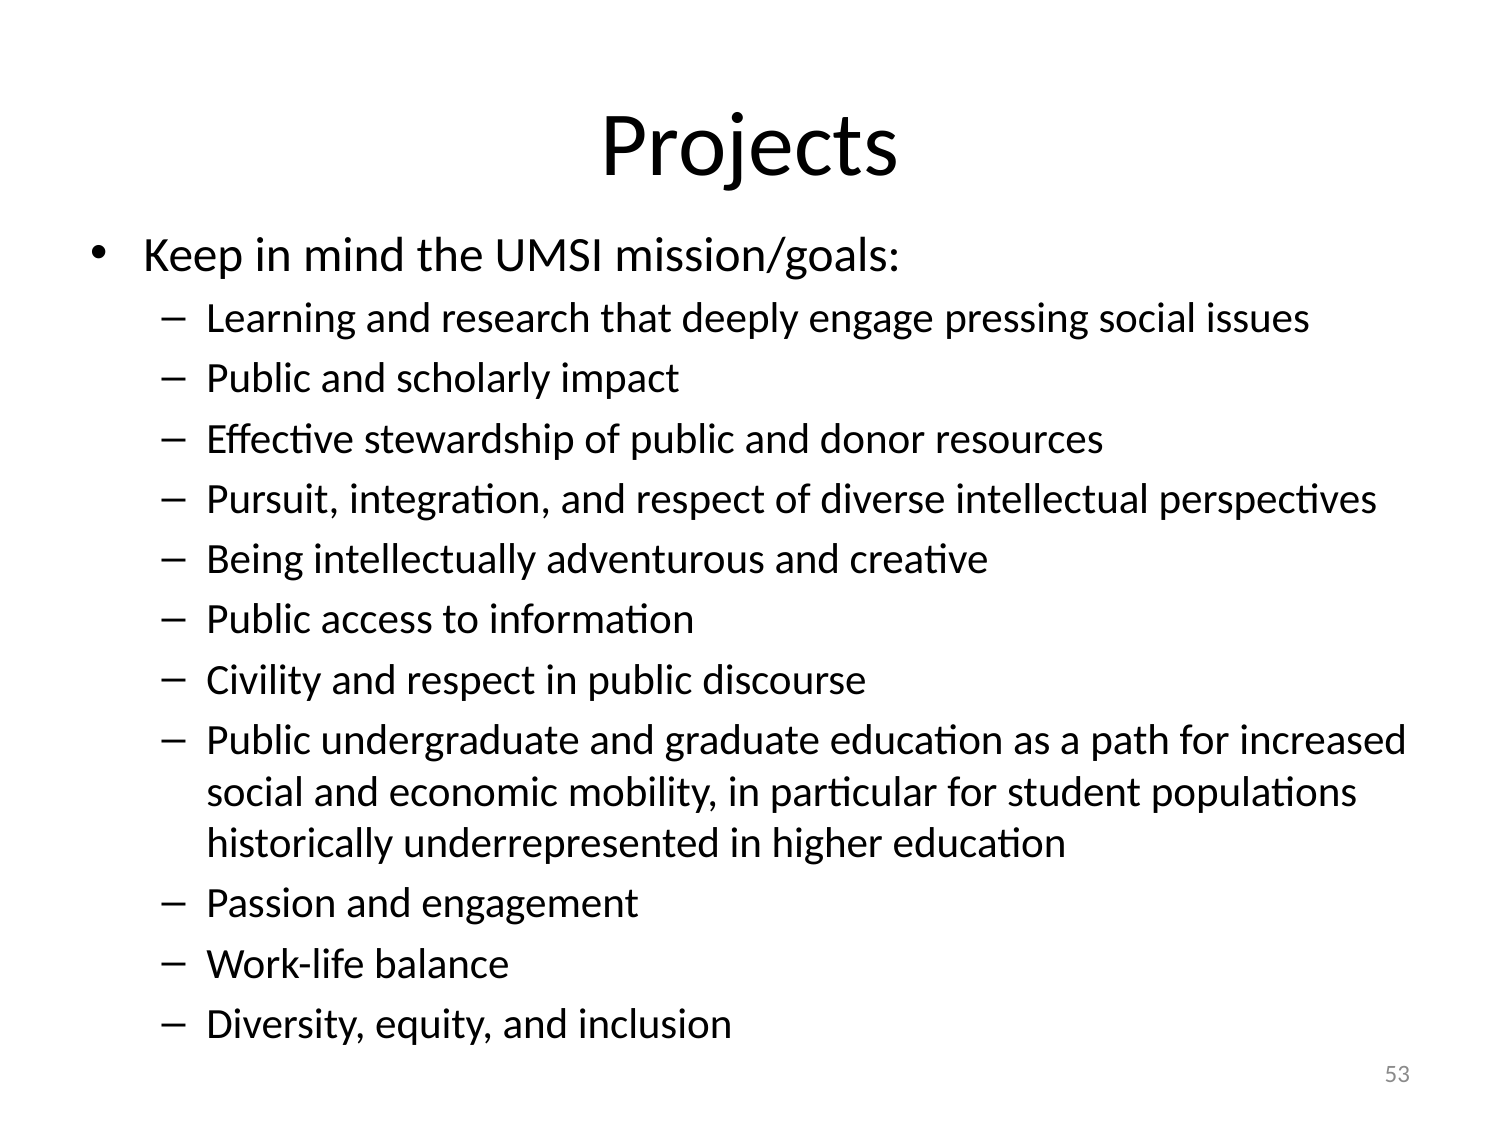

# Projects
Keep in mind the UMSI mission/goals:
Learning and research that deeply engage pressing social issues
Public and scholarly impact
Effective stewardship of public and donor resources
Pursuit, integration, and respect of diverse intellectual perspectives
Being intellectually adventurous and creative
Public access to information
Civility and respect in public discourse
Public undergraduate and graduate education as a path for increased social and economic mobility, in particular for student populations historically underrepresented in higher education
Passion and engagement
Work-life balance
Diversity, equity, and inclusion

53